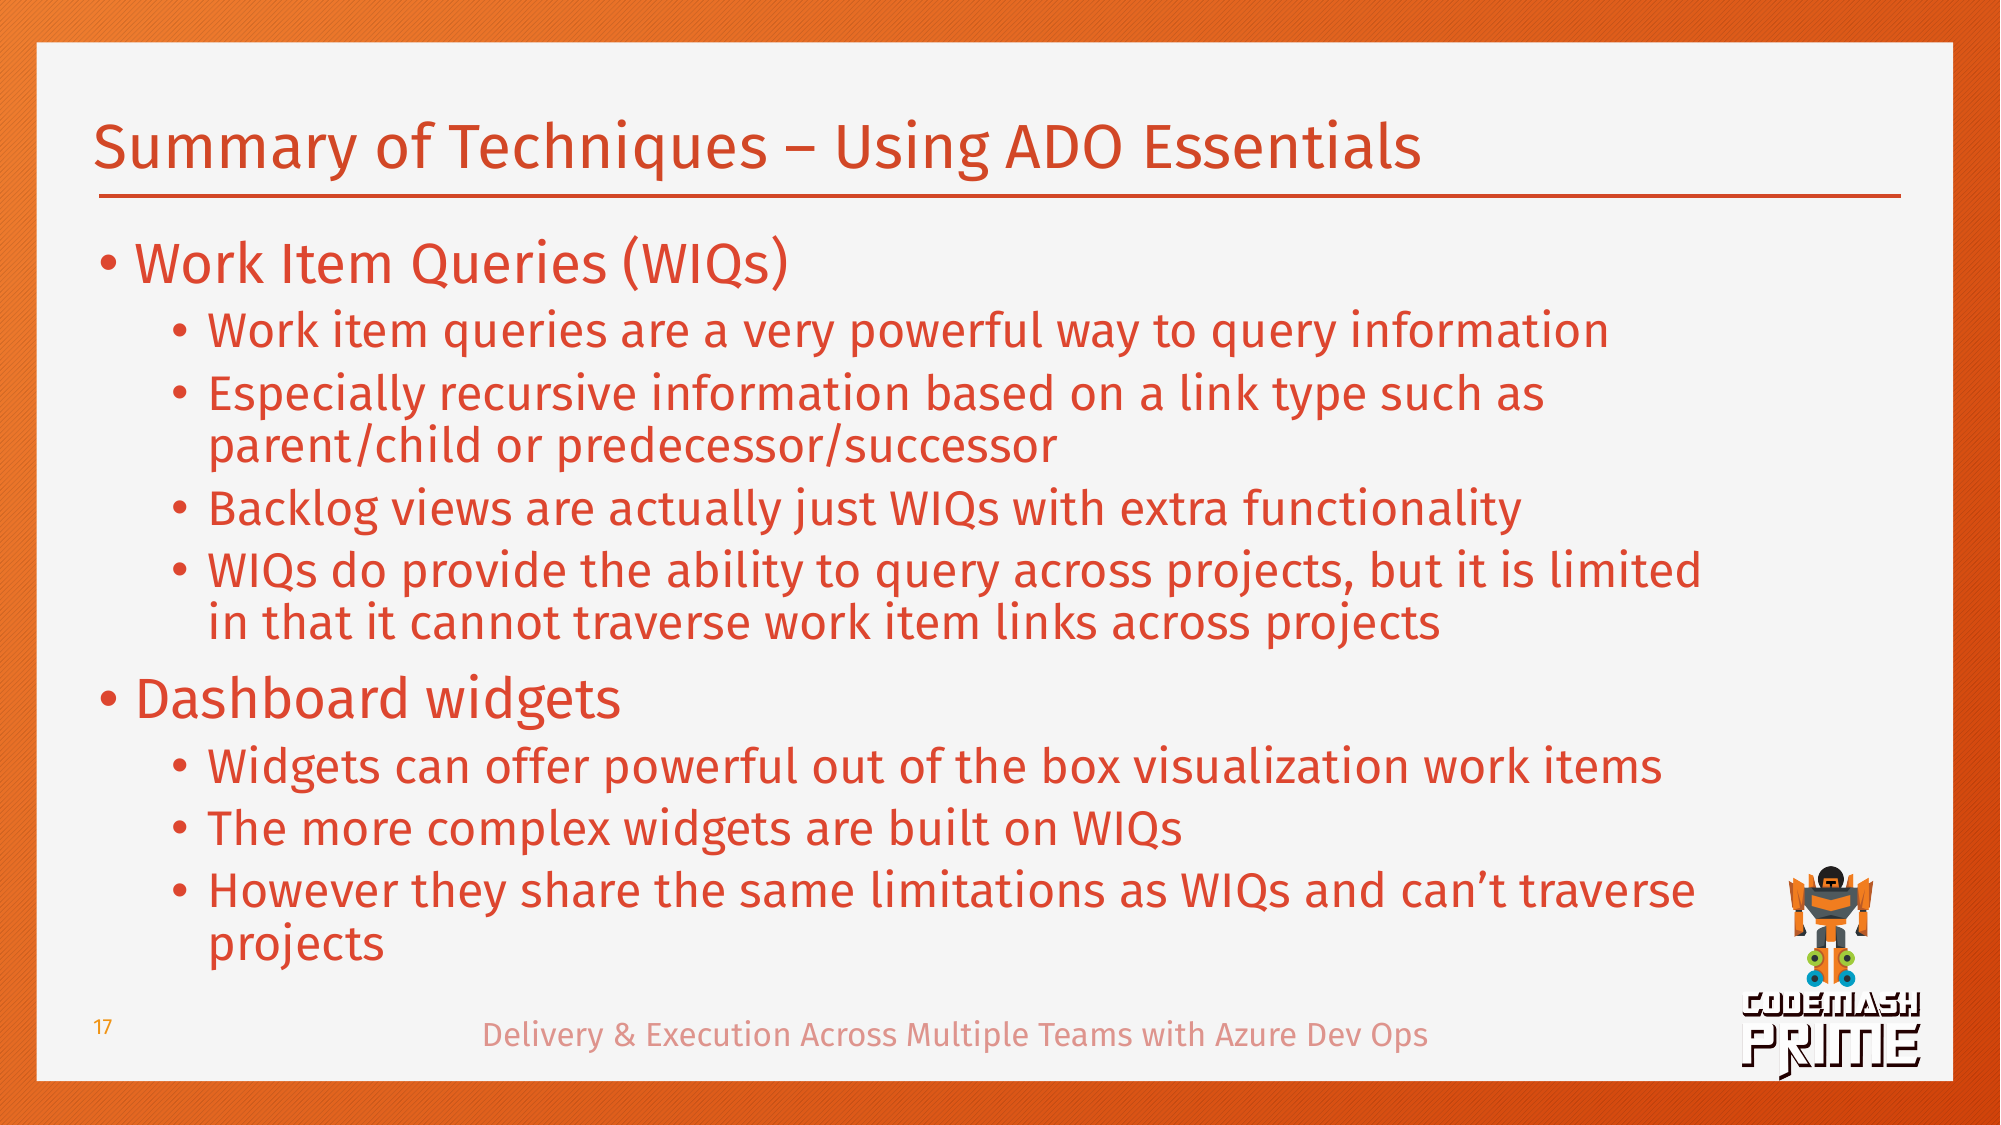

# Summary of Techniques – Using ADO Essentials
Work Item Queries (WIQs)
Work item queries are a very powerful way to query information
Especially recursive information based on a link type such as parent/child or predecessor/successor
Backlog views are actually just WIQs with extra functionality
WIQs do provide the ability to query across projects, but it is limited in that it cannot traverse work item links across projects
Dashboard widgets
Widgets can offer powerful out of the box visualization work items
The more complex widgets are built on WIQs
However they share the same limitations as WIQs and can’t traverse projects

Delivery & Execution Across Multiple Teams with Azure Dev Ops